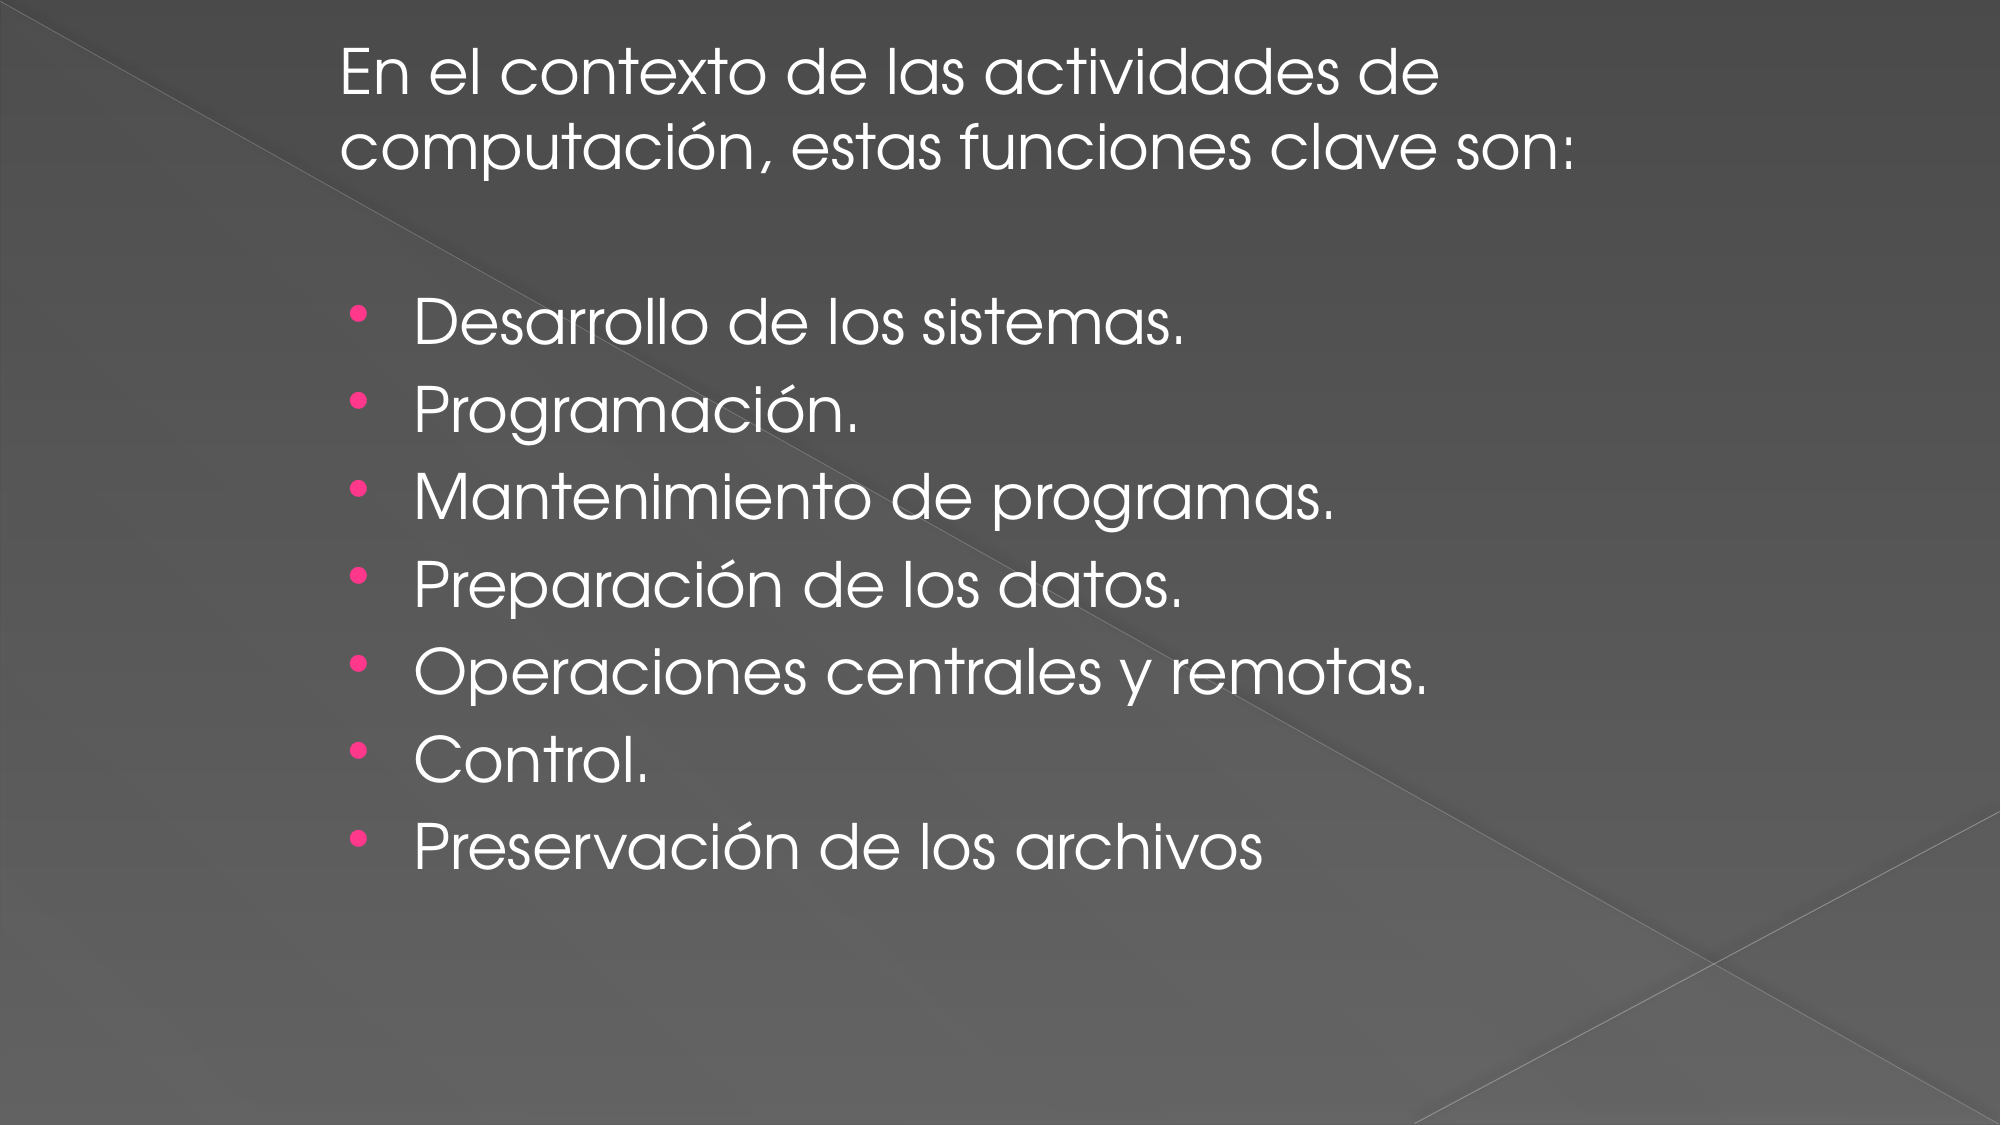

En el contexto de las actividades de computación, estas funciones clave son:

Desarrollo de los sistemas.
Programación.
Mantenimiento de programas.
Preparación de los datos.
Operaciones centrales y remotas.
Control.
Preservación de los archivos